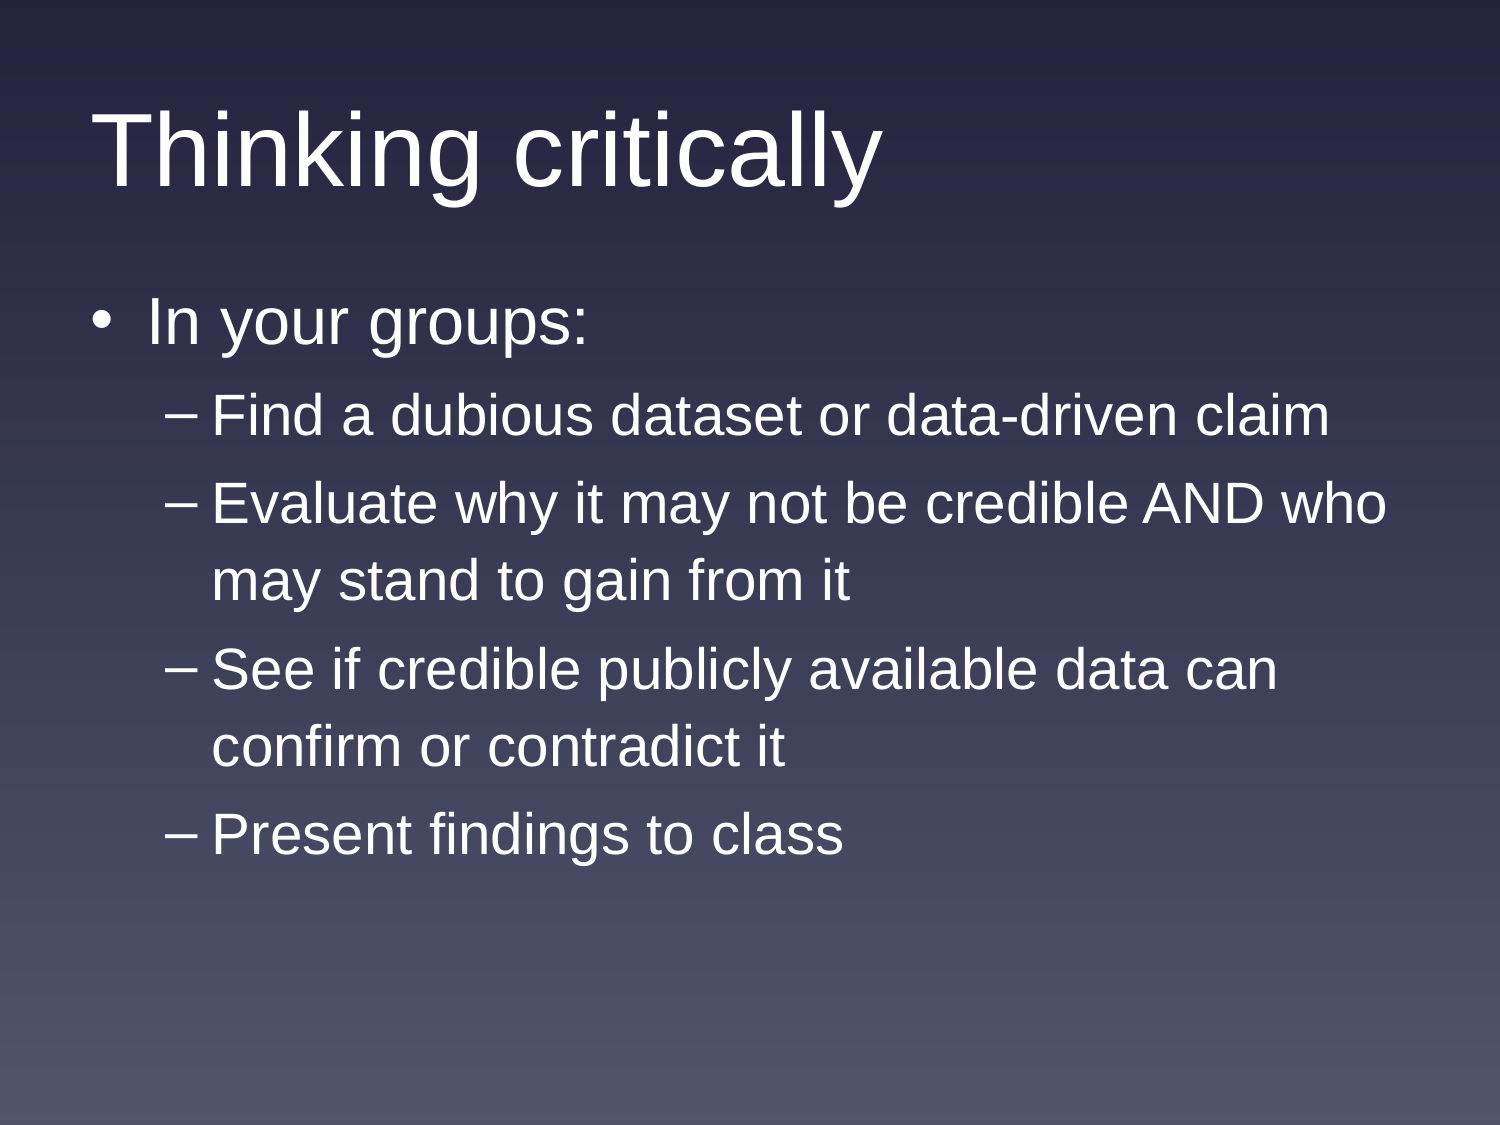

# Thinking critically
In your groups:
Find a dubious dataset or data-driven claim
Evaluate why it may not be credible AND who may stand to gain from it
See if credible publicly available data can confirm or contradict it
Present findings to class